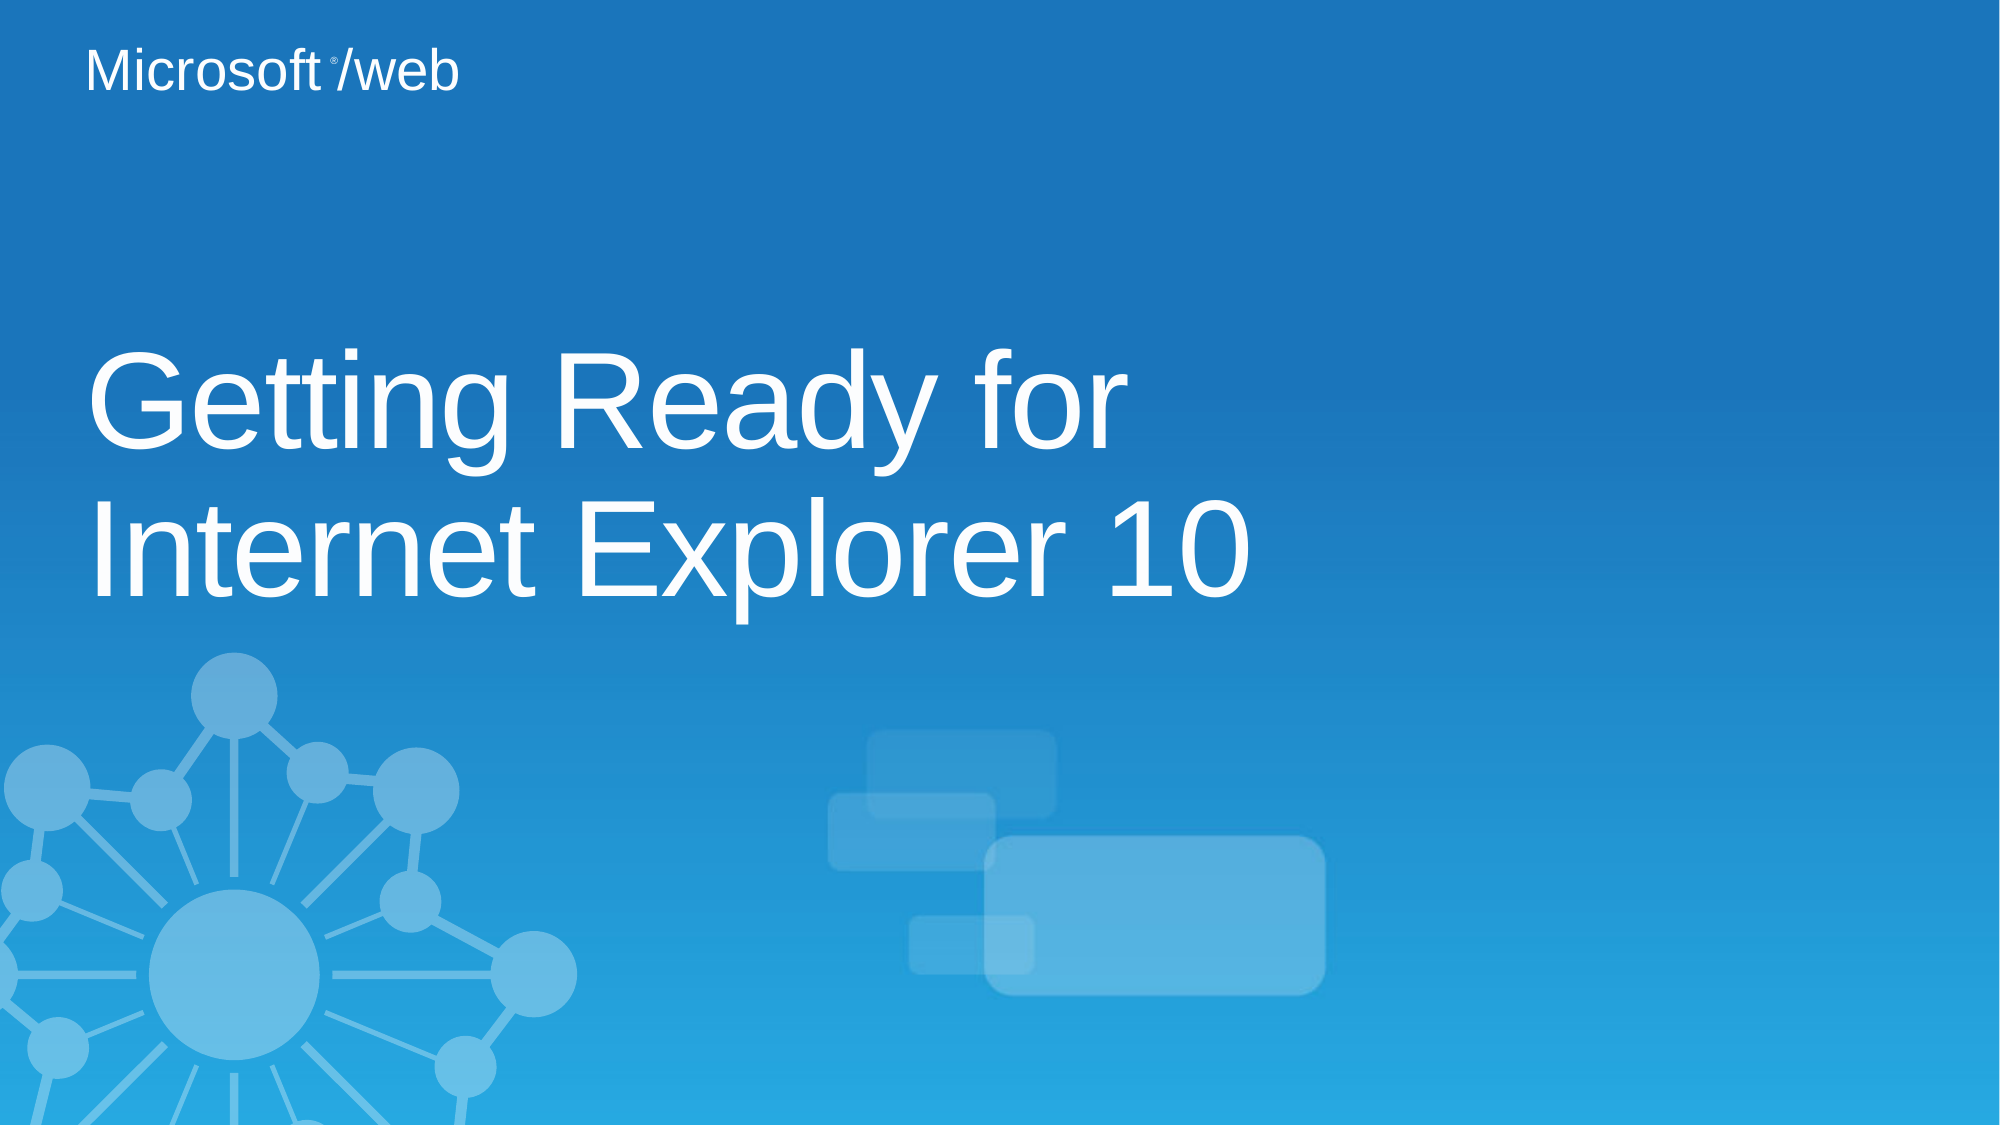

# Getting Ready for Internet Explorer 10